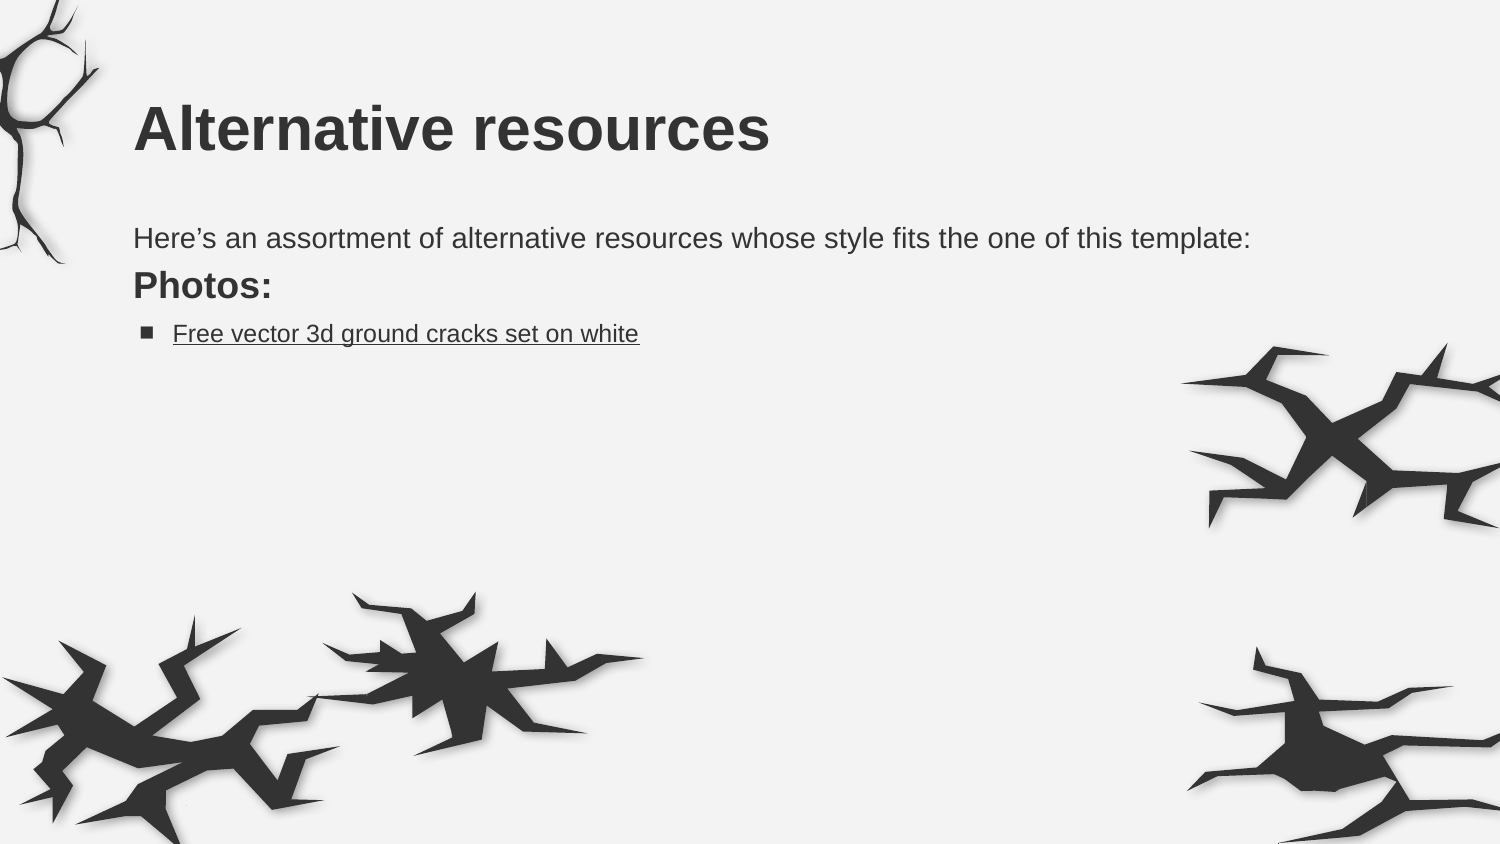

# Alternative resources
Here’s an assortment of alternative resources whose style fits the one of this template:
Photos:
Free vector 3d ground cracks set on white